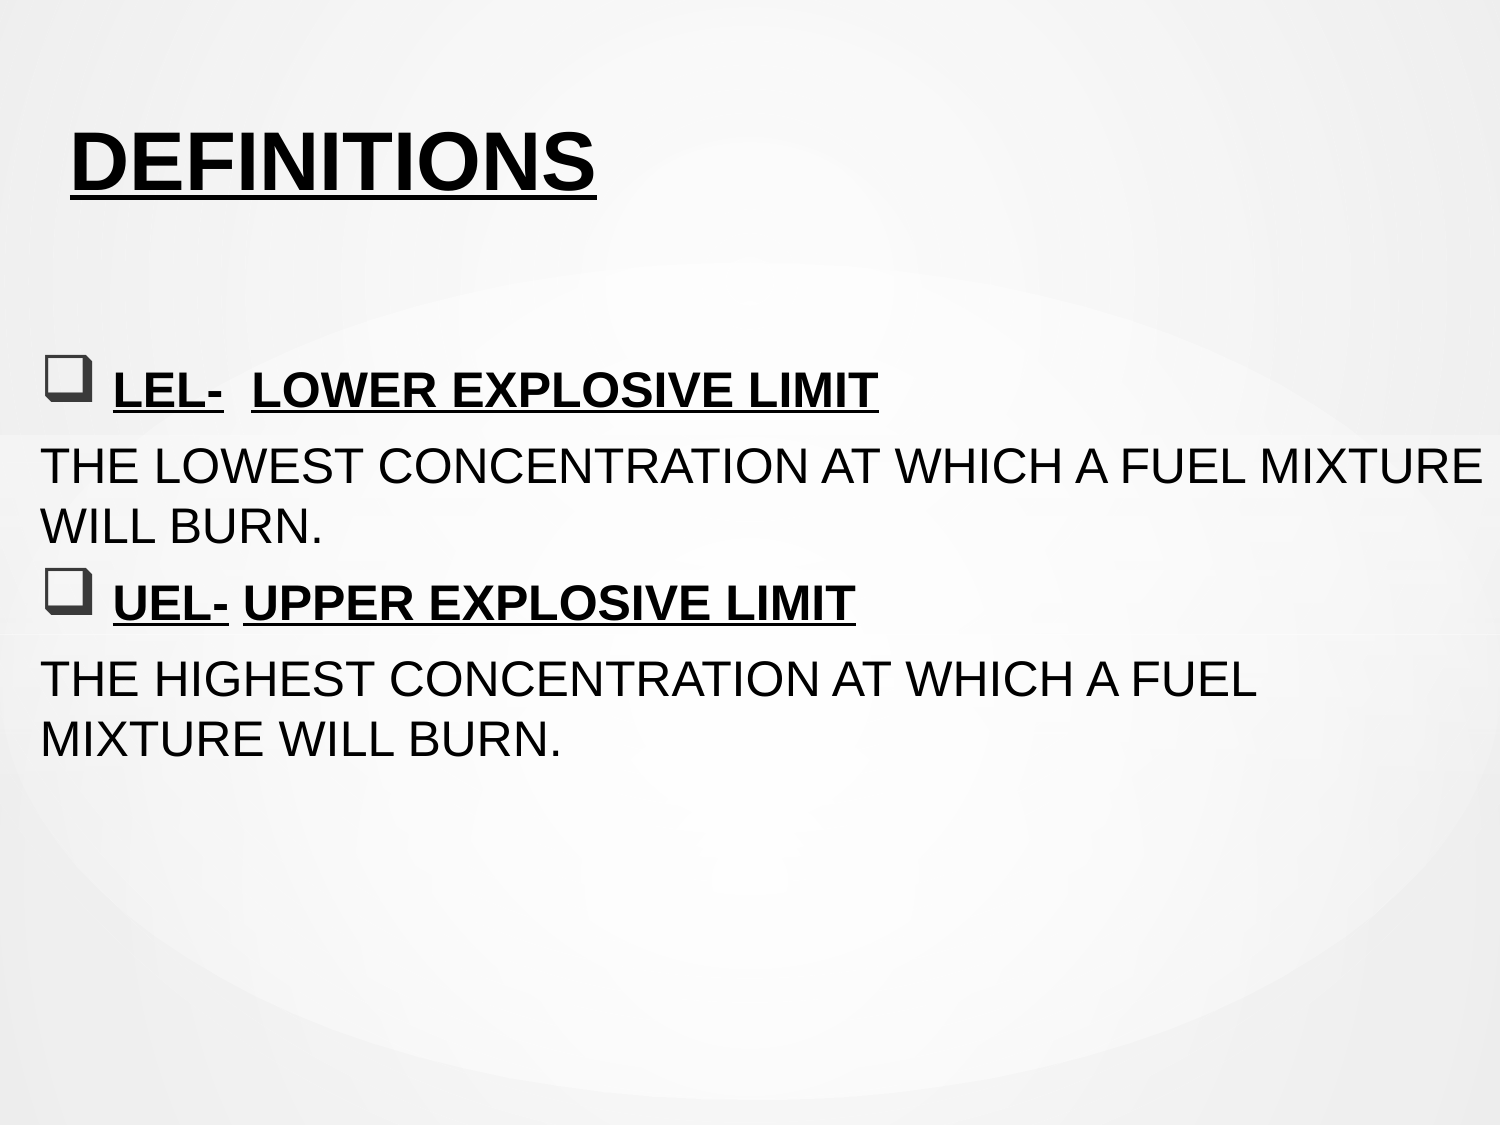

# DEFINITIONS
 LEL-  LOWER EXPLOSIVE LIMIT
THE LOWEST CONCENTRATION AT WHICH A FUEL MIXTURE WILL BURN.
 UEL- UPPER EXPLOSIVE LIMIT
THE HIGHEST CONCENTRATION AT WHICH A FUEL MIXTURE WILL BURN.